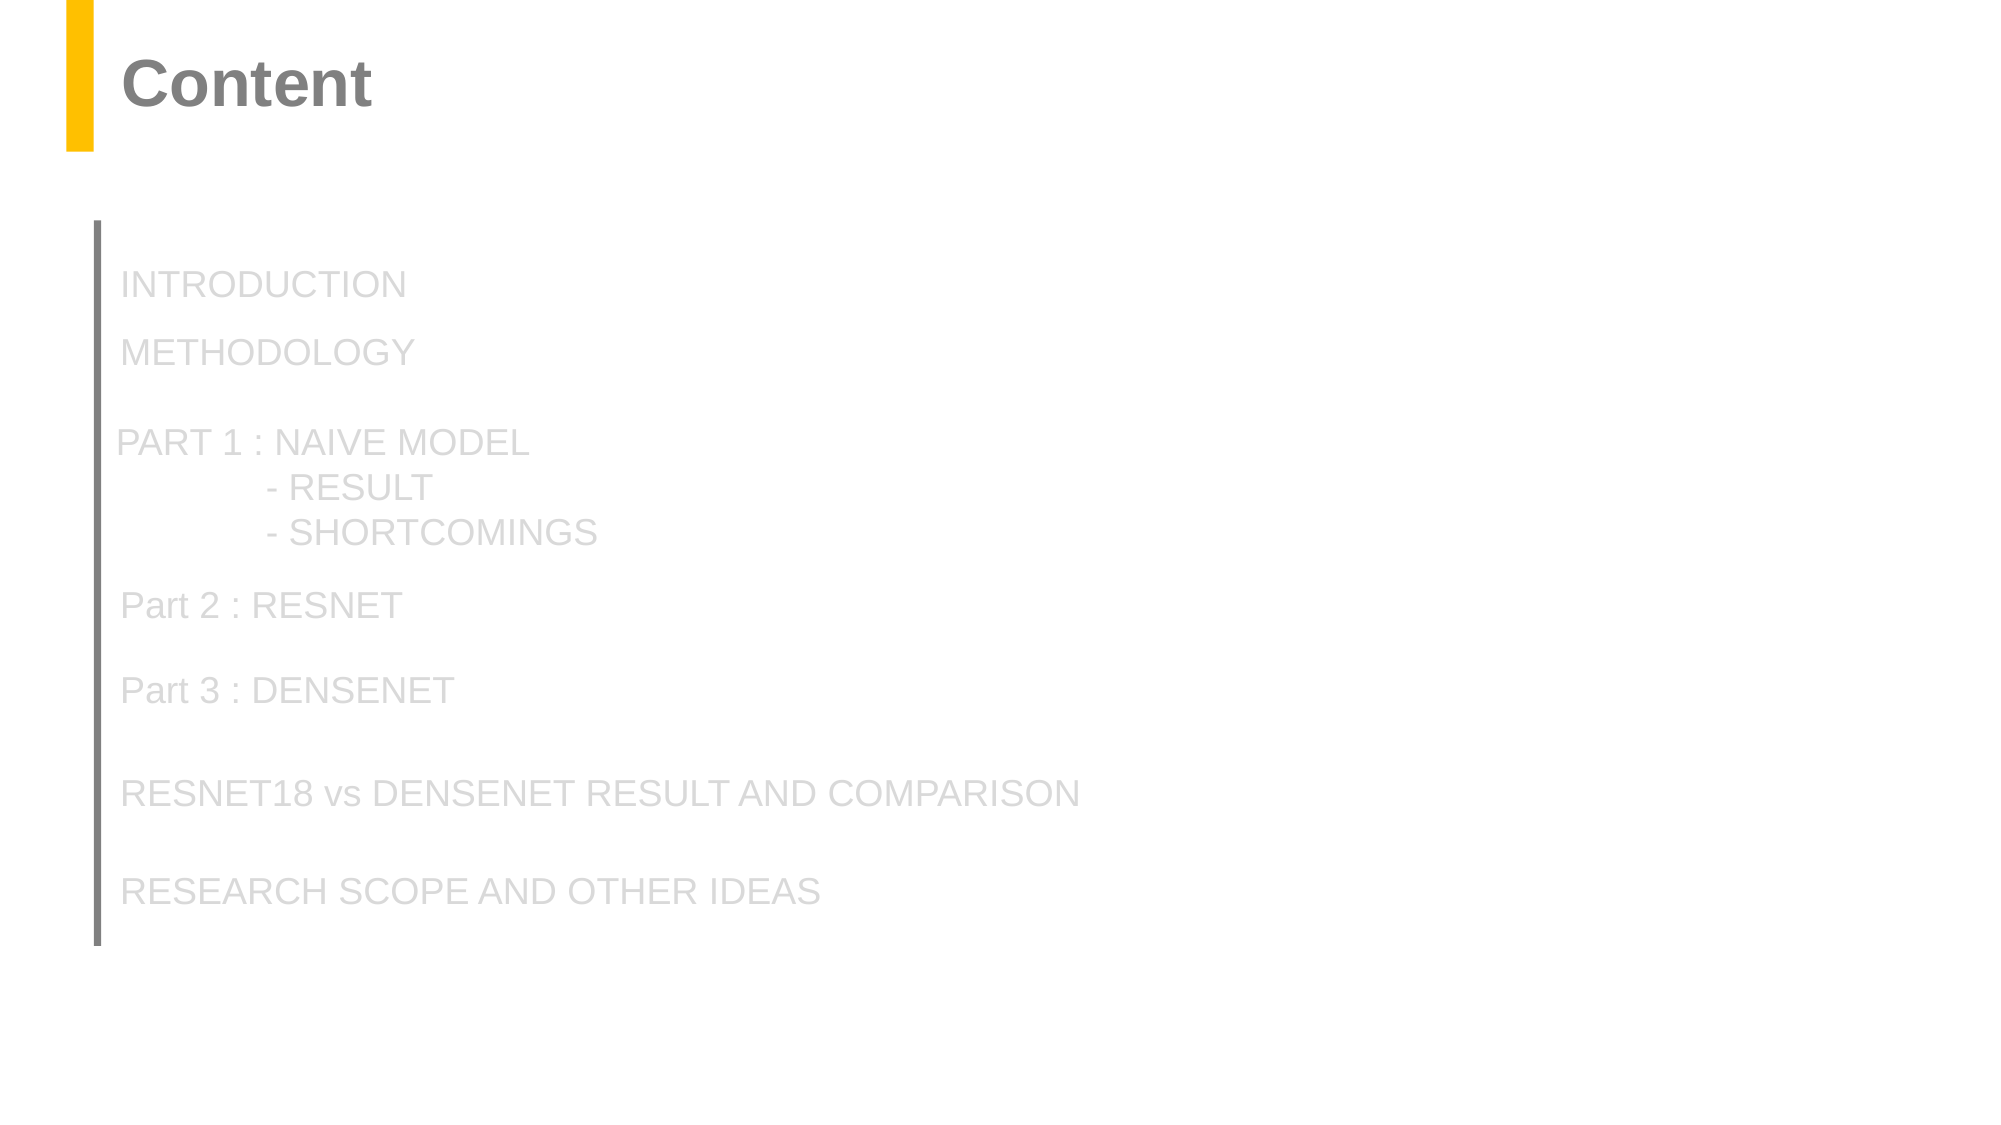

Content

INTRODUCTION
METHODOLOGY
PART 1 : NAIVE MODEL
	- RESULT
	- SHORTCOMINGS
Part 2 : RESNET
Part 3 : DENSENET
RESNET18 vs DENSENET RESULT AND COMPARISON
RESEARCH SCOPE AND OTHER IDEAS